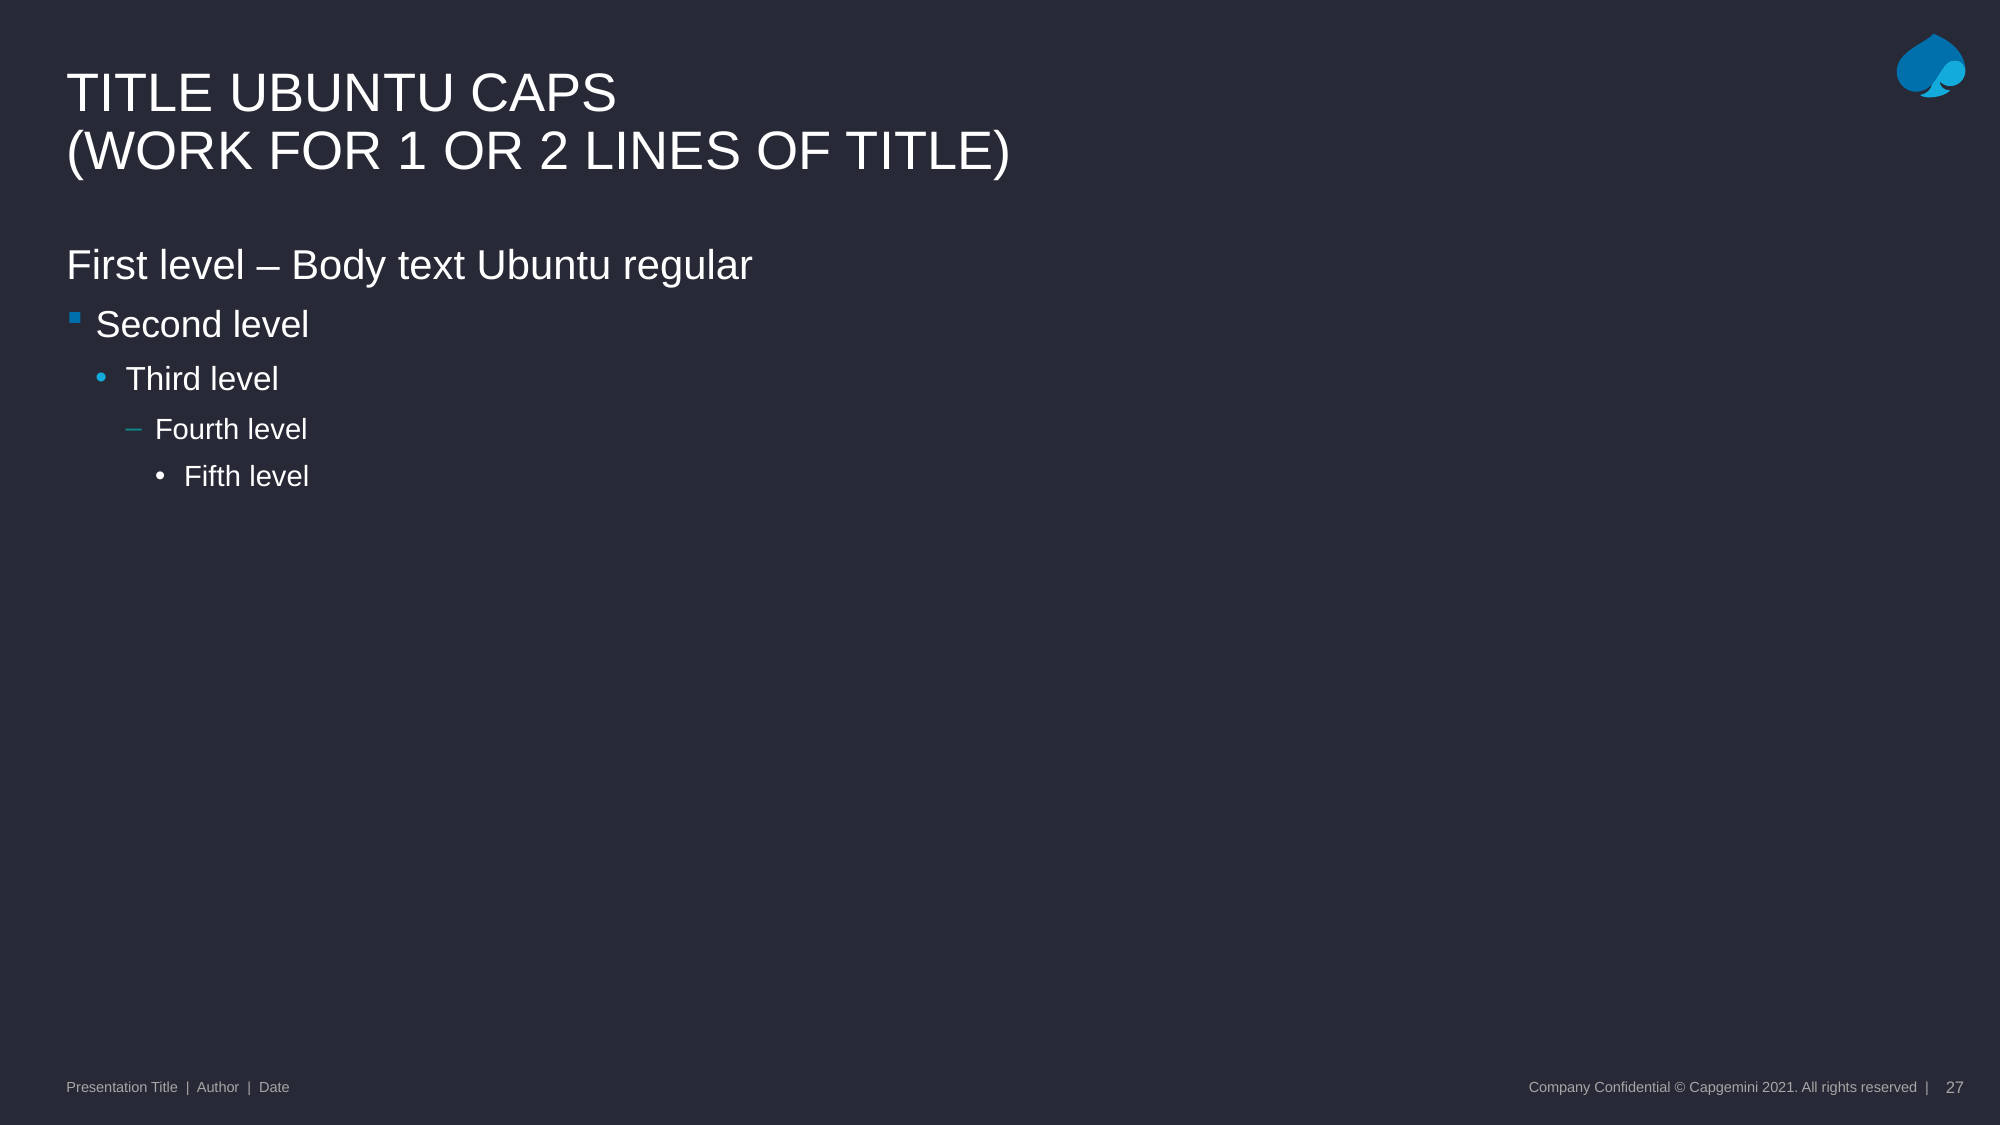

# TITLE UBUNTU CAPS (WORK FOR 1 OR 2 LINES OF TITLE)
First level – Body text Ubuntu regular
Second level
Third level
Fourth level
Fifth level